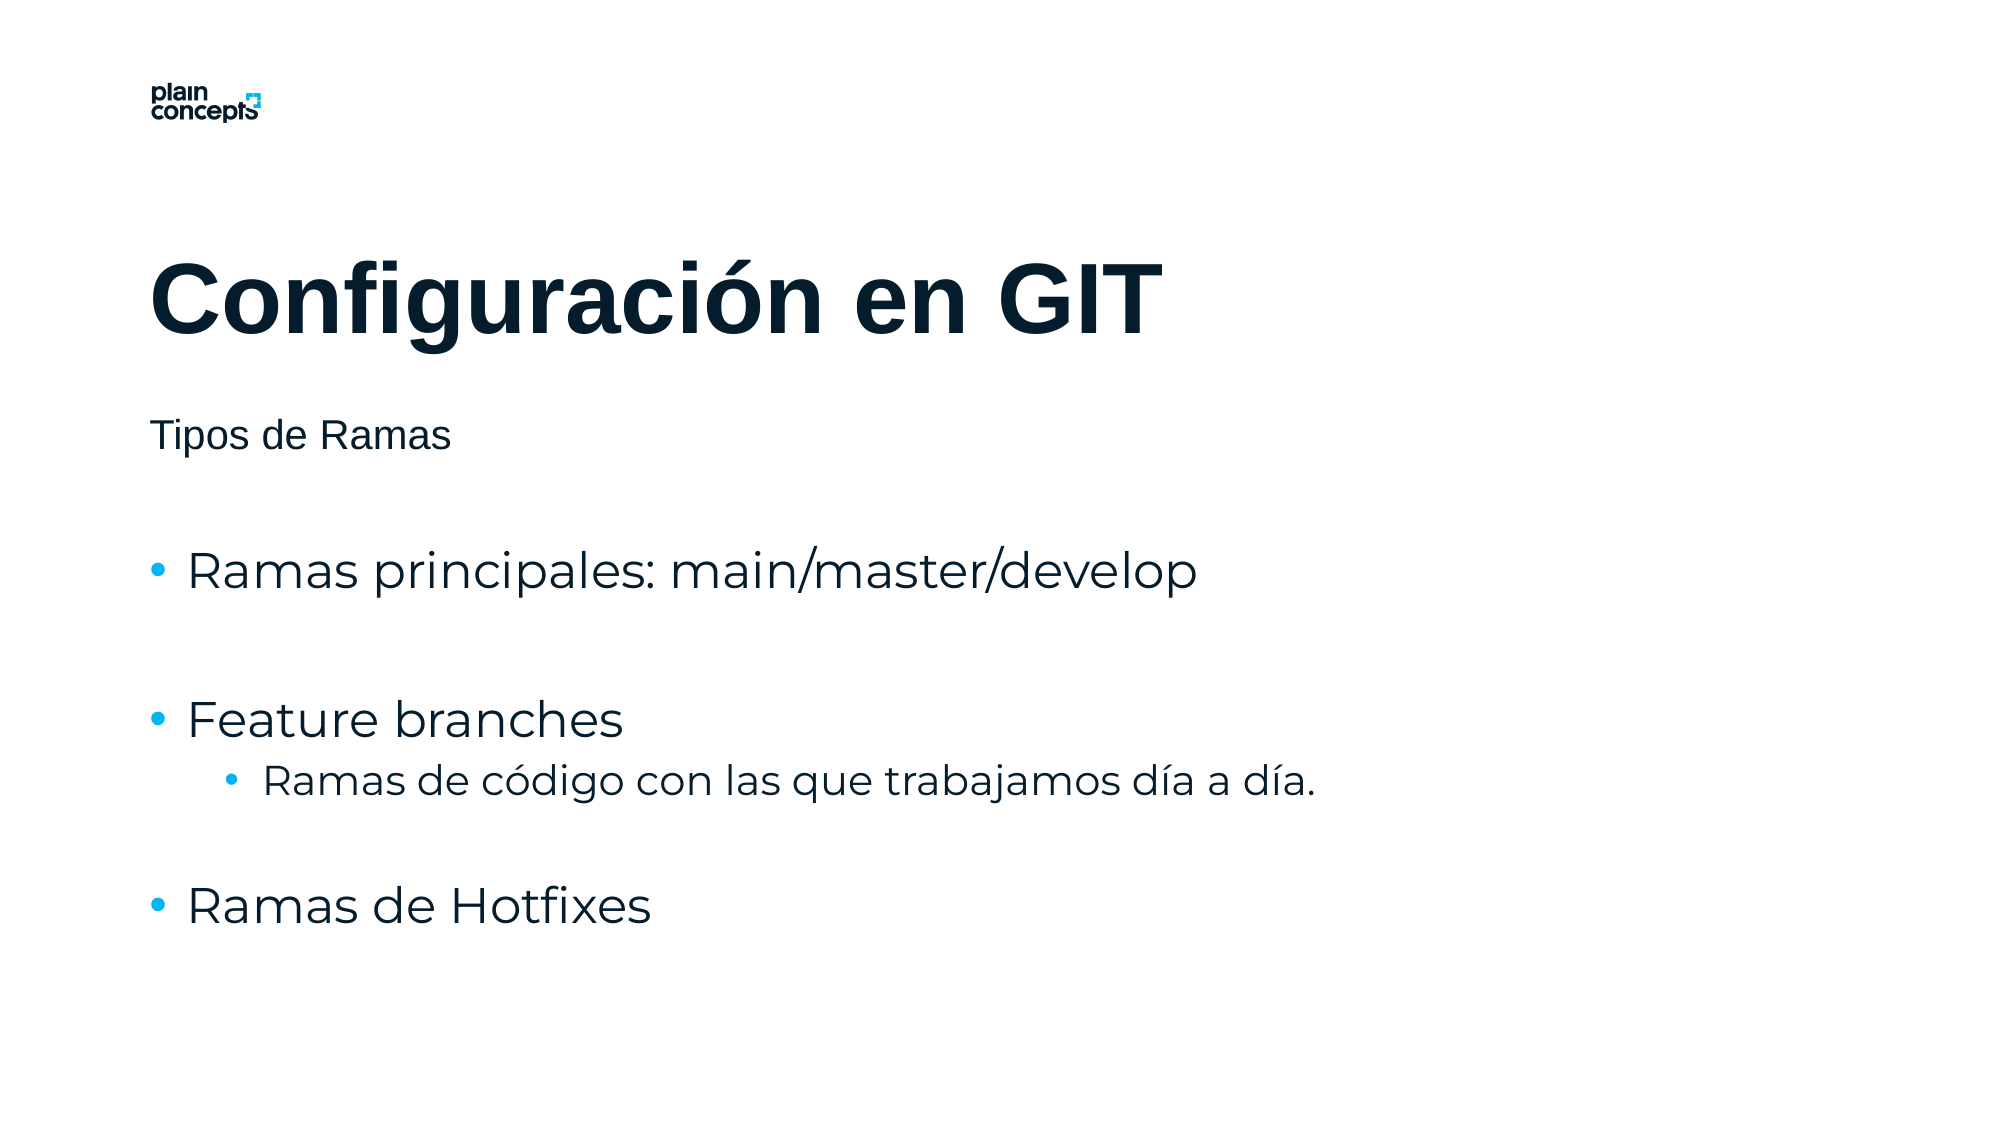

Configuración en GIT
Tipos de Ramas
Ramas principales: main/master/develop

Feature branches
Ramas de código con las que trabajamos día a día.

Ramas de Hotfixes